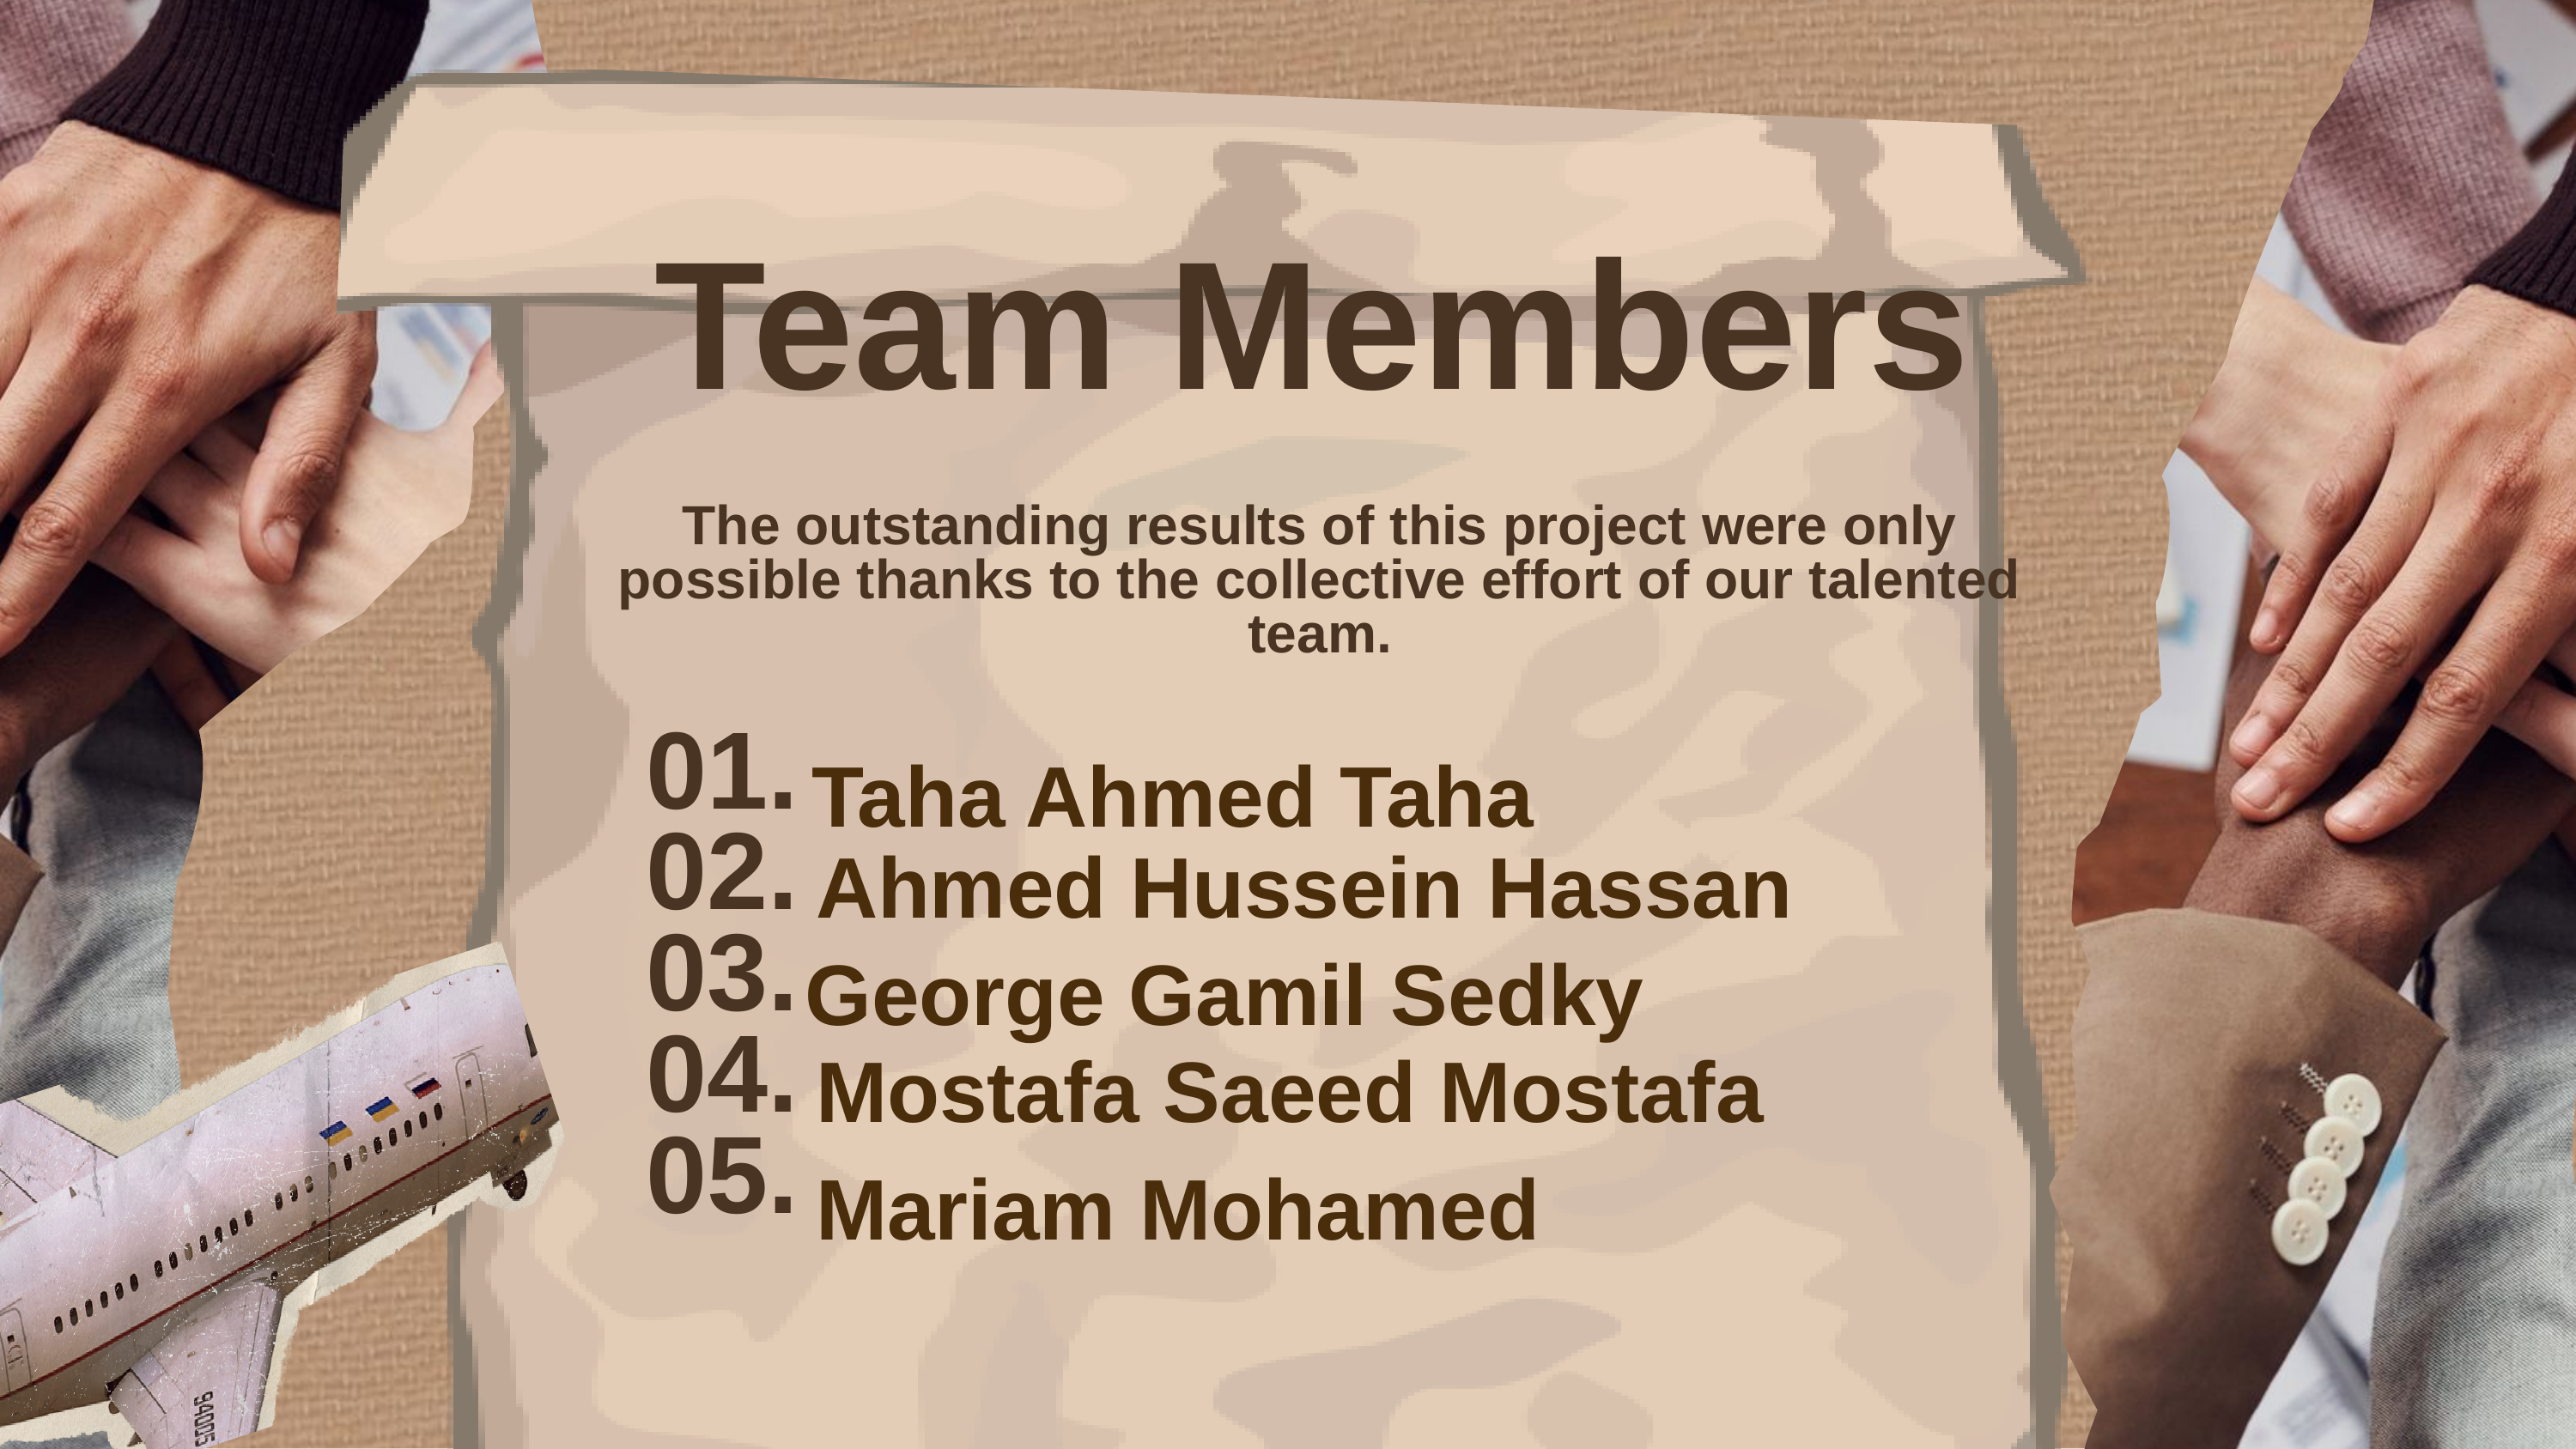

Team Members
The outstanding results of this project were only possible thanks to the collective effort of our talented team.
01.
02.
03.
04.
05.
Taha Ahmed Taha
Ahmed Hussein Hassan
George Gamil Sedky
Mostafa Saeed Mostafa

Mariam Mohamed